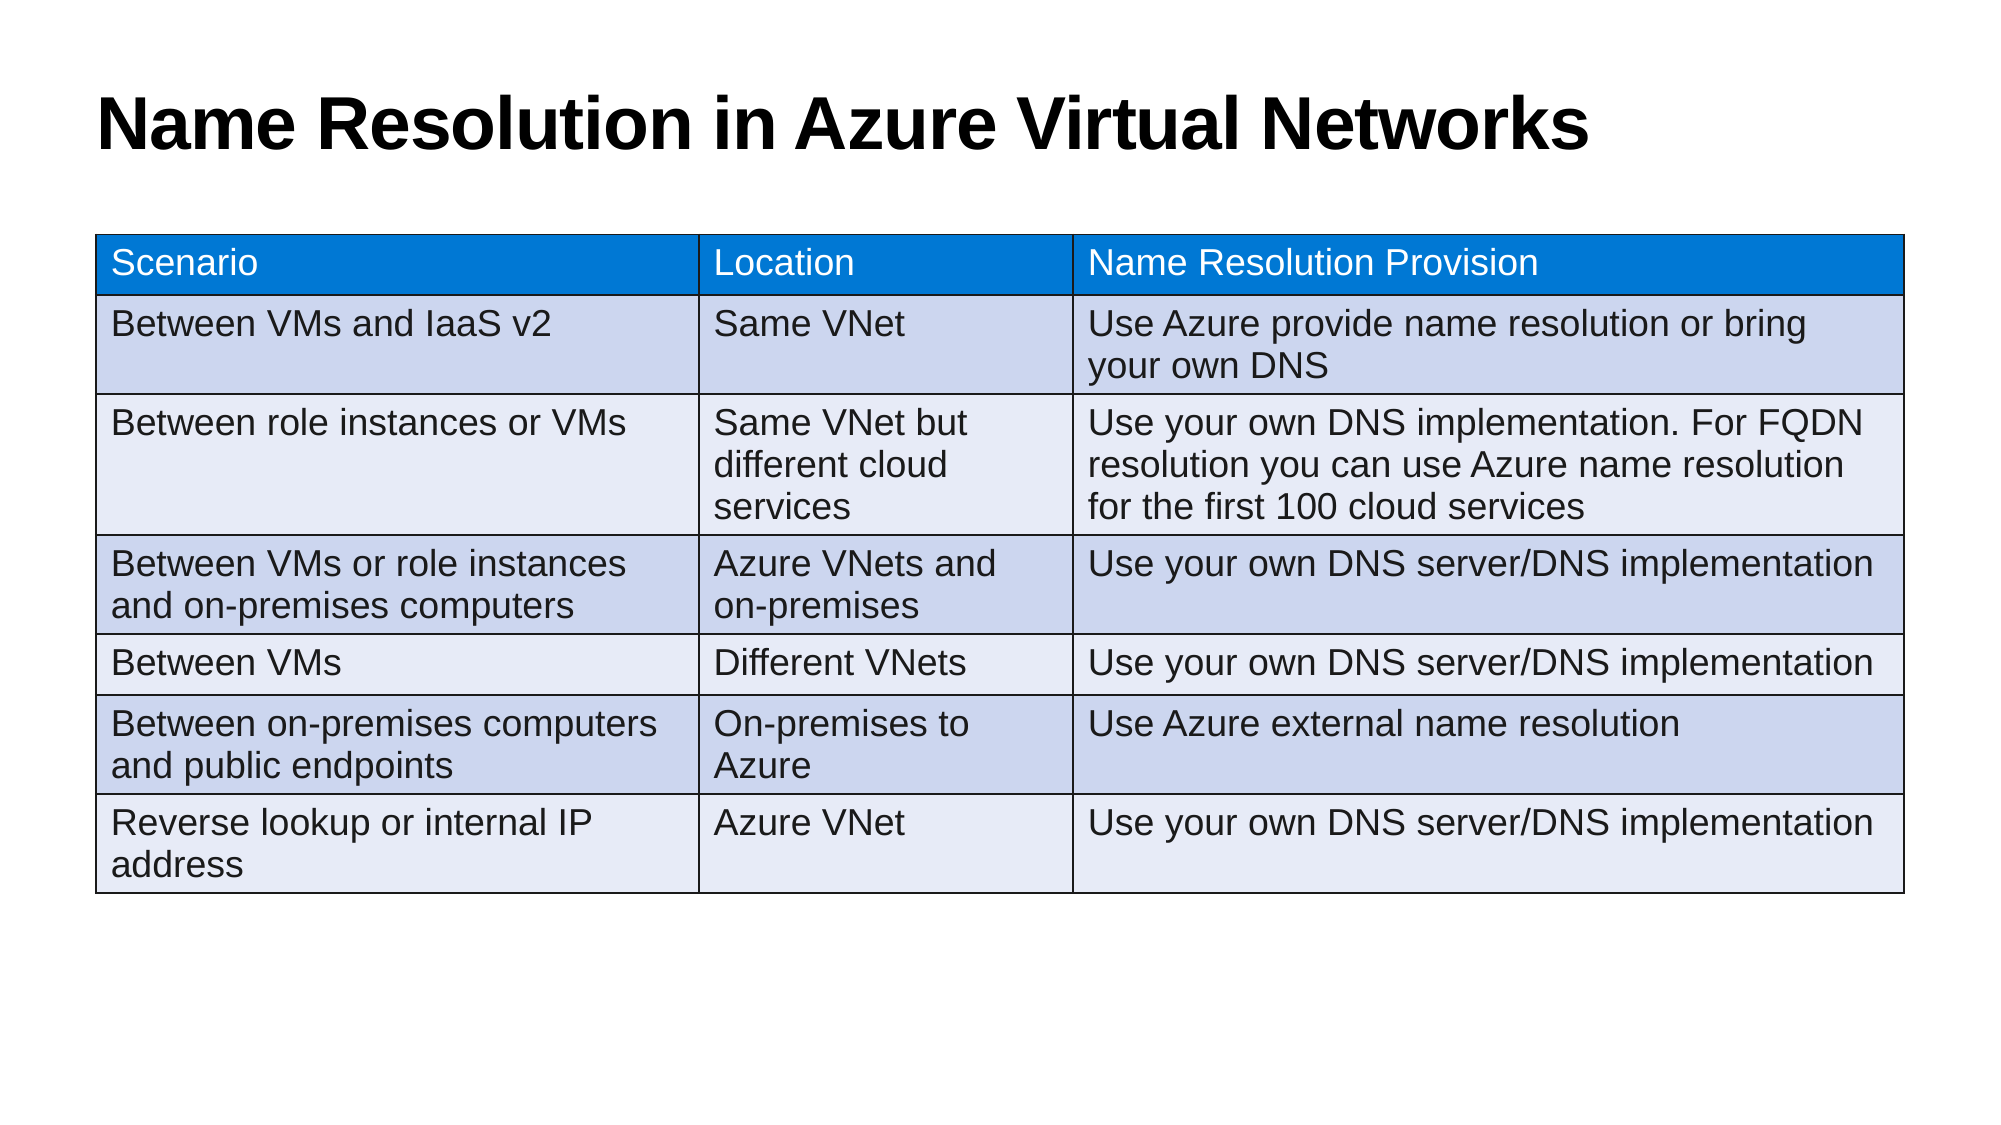

# Name Resolution in Azure Virtual Networks
| Scenario | Location | Name Resolution Provision |
| --- | --- | --- |
| Between VMs and IaaS v2 | Same VNet | Use Azure provide name resolution or bring your own DNS |
| Between role instances or VMs | Same VNet but different cloud services | Use your own DNS implementation. For FQDN resolution you can use Azure name resolution for the first 100 cloud services |
| Between VMs or role instances and on-premises computers | Azure VNets and on-premises | Use your own DNS server/DNS implementation |
| Between VMs | Different VNets | Use your own DNS server/DNS implementation |
| Between on-premises computers and public endpoints | On-premises to Azure | Use Azure external name resolution |
| Reverse lookup or internal IP address | Azure VNet | Use your own DNS server/DNS implementation |